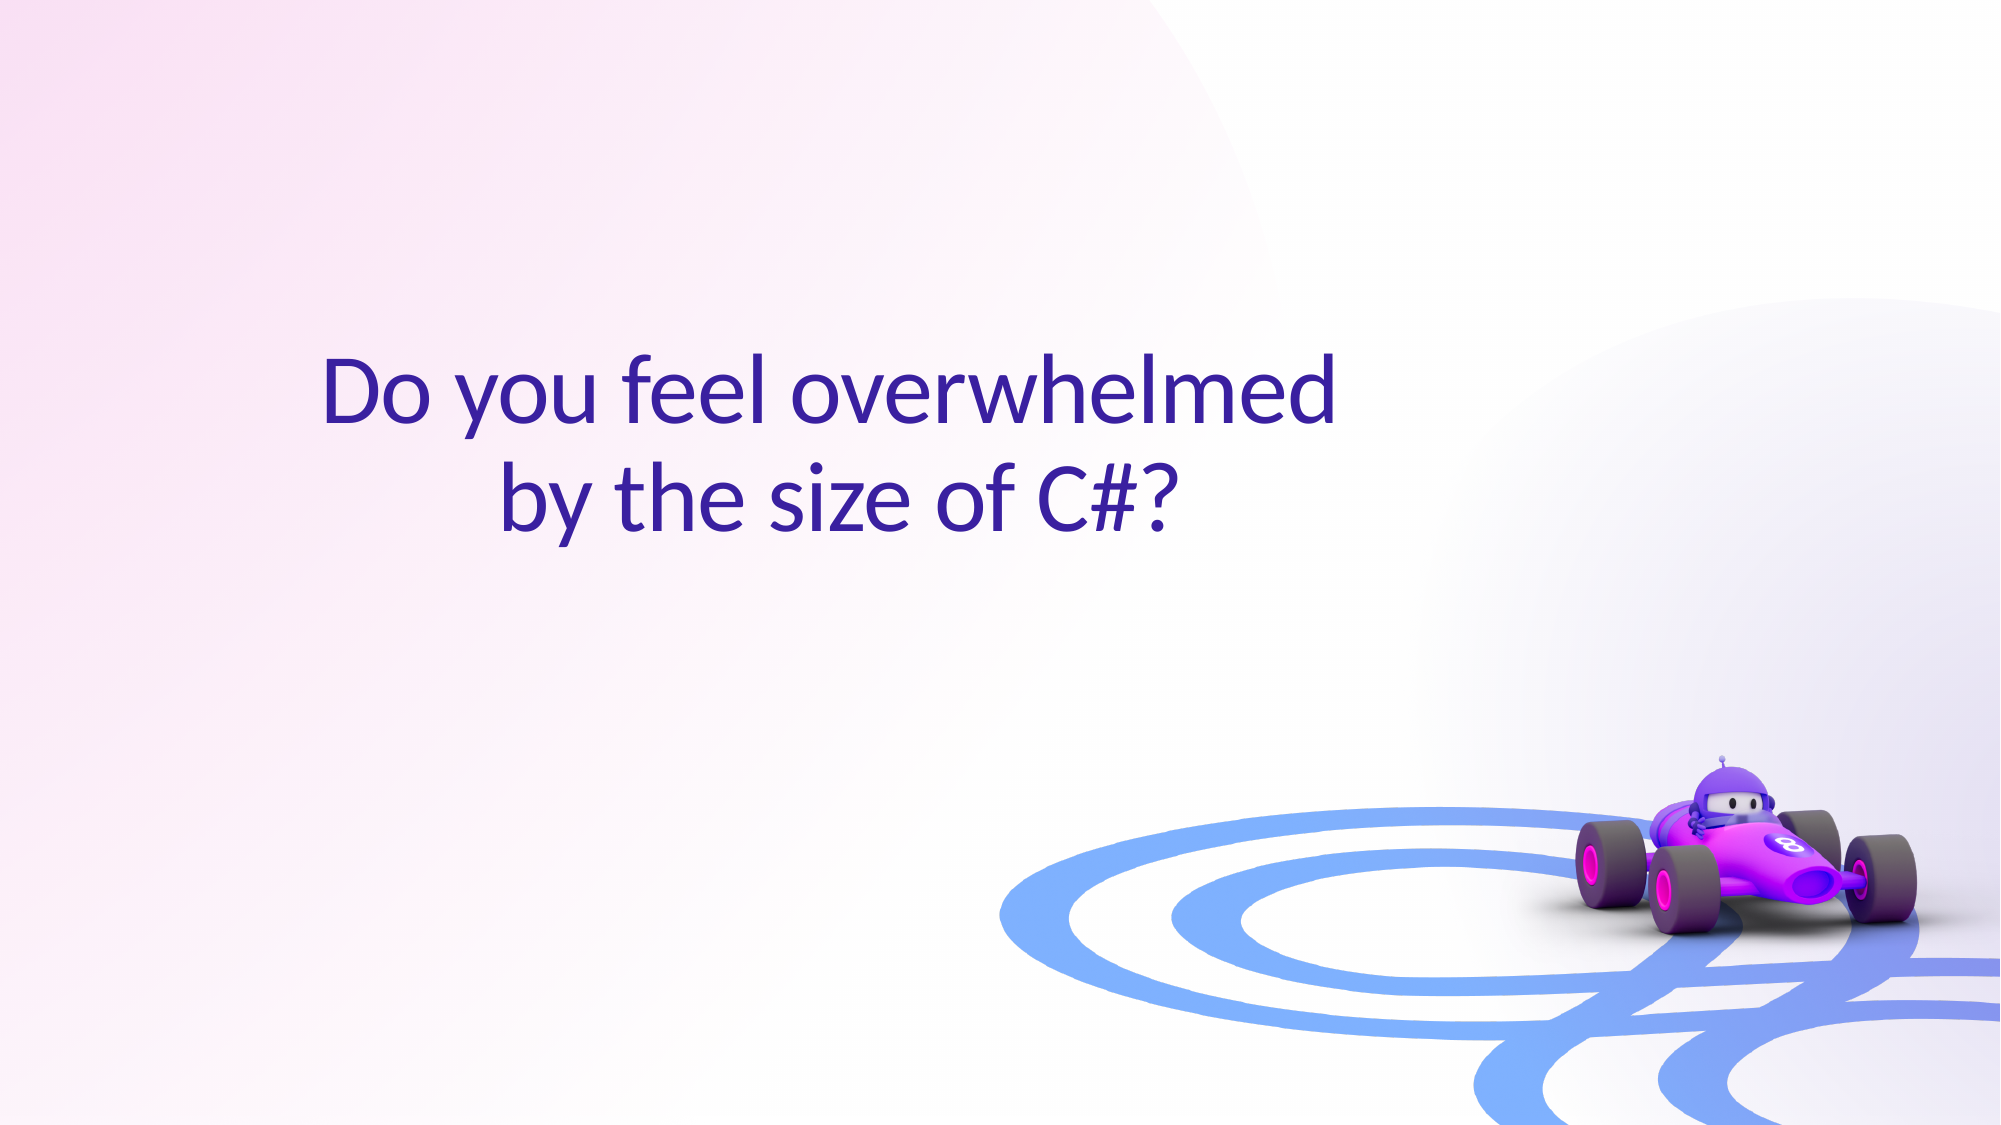

Do you feel overwhelmed
by the size of C#?